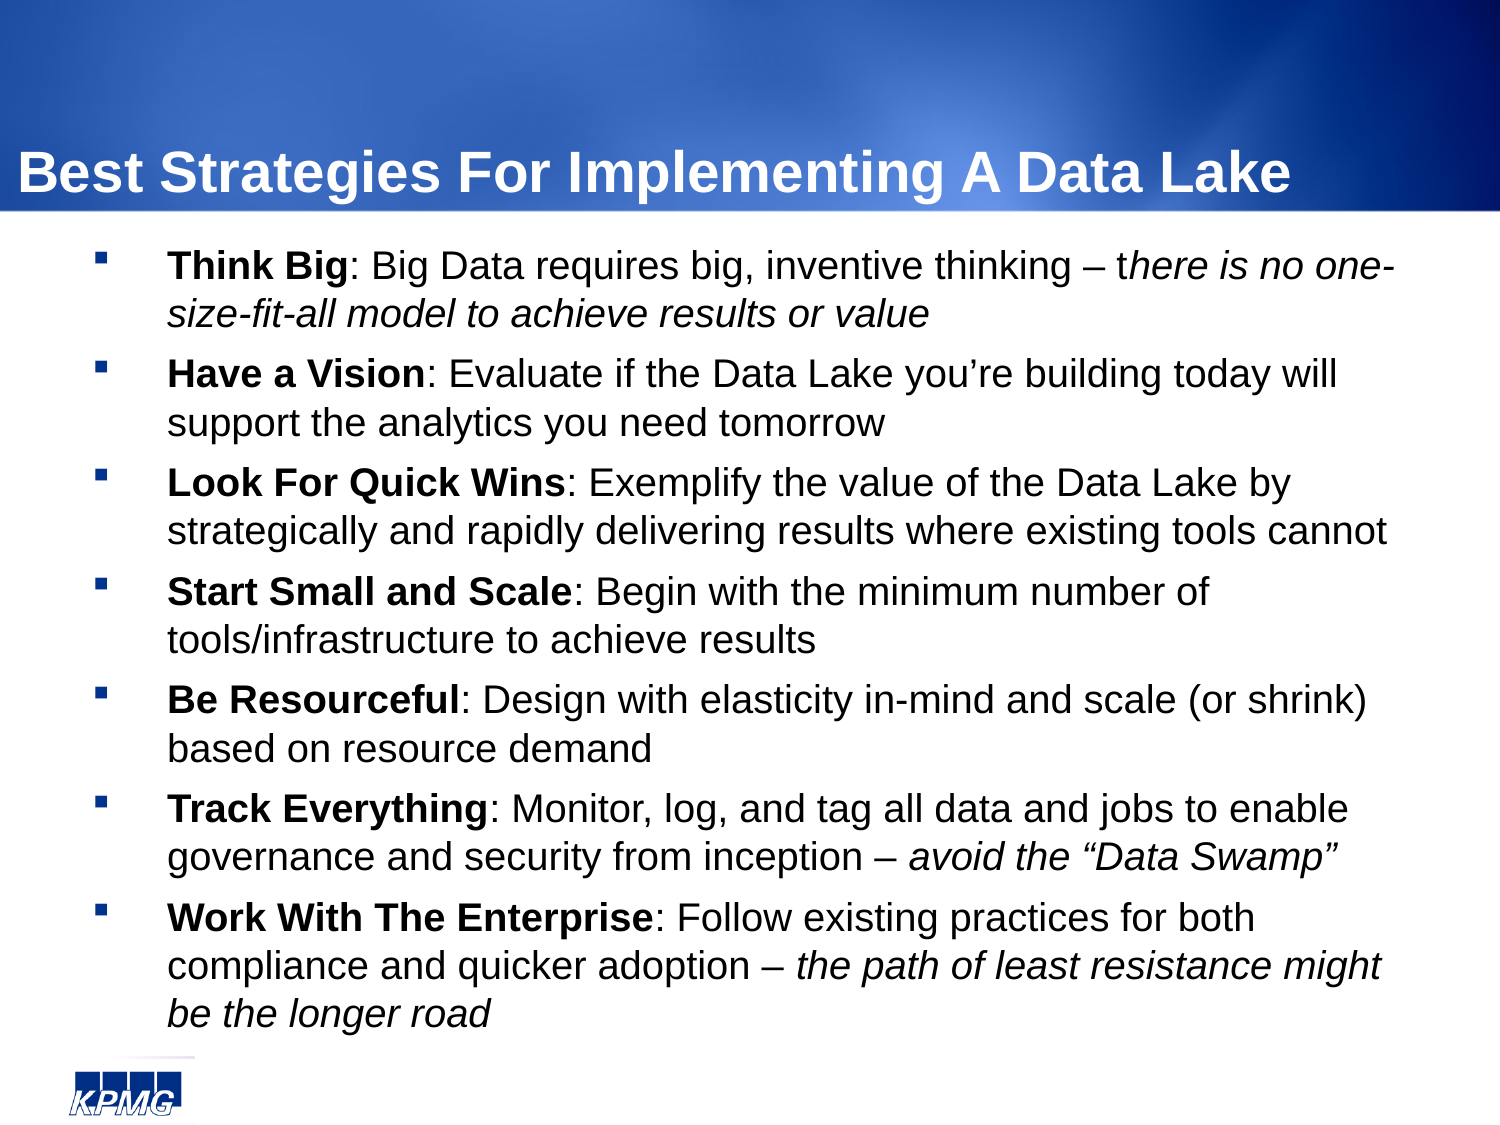

Best Strategies For Implementing A Data Lake
Think Big: Big Data requires big, inventive thinking – there is no one-size-fit-all model to achieve results or value
Have a Vision: Evaluate if the Data Lake you’re building today will support the analytics you need tomorrow
Look For Quick Wins: Exemplify the value of the Data Lake by strategically and rapidly delivering results where existing tools cannot
Start Small and Scale: Begin with the minimum number of tools/infrastructure to achieve results
Be Resourceful: Design with elasticity in-mind and scale (or shrink) based on resource demand
Track Everything: Monitor, log, and tag all data and jobs to enable governance and security from inception – avoid the “Data Swamp”
Work With The Enterprise: Follow existing practices for both compliance and quicker adoption – the path of least resistance might be the longer road